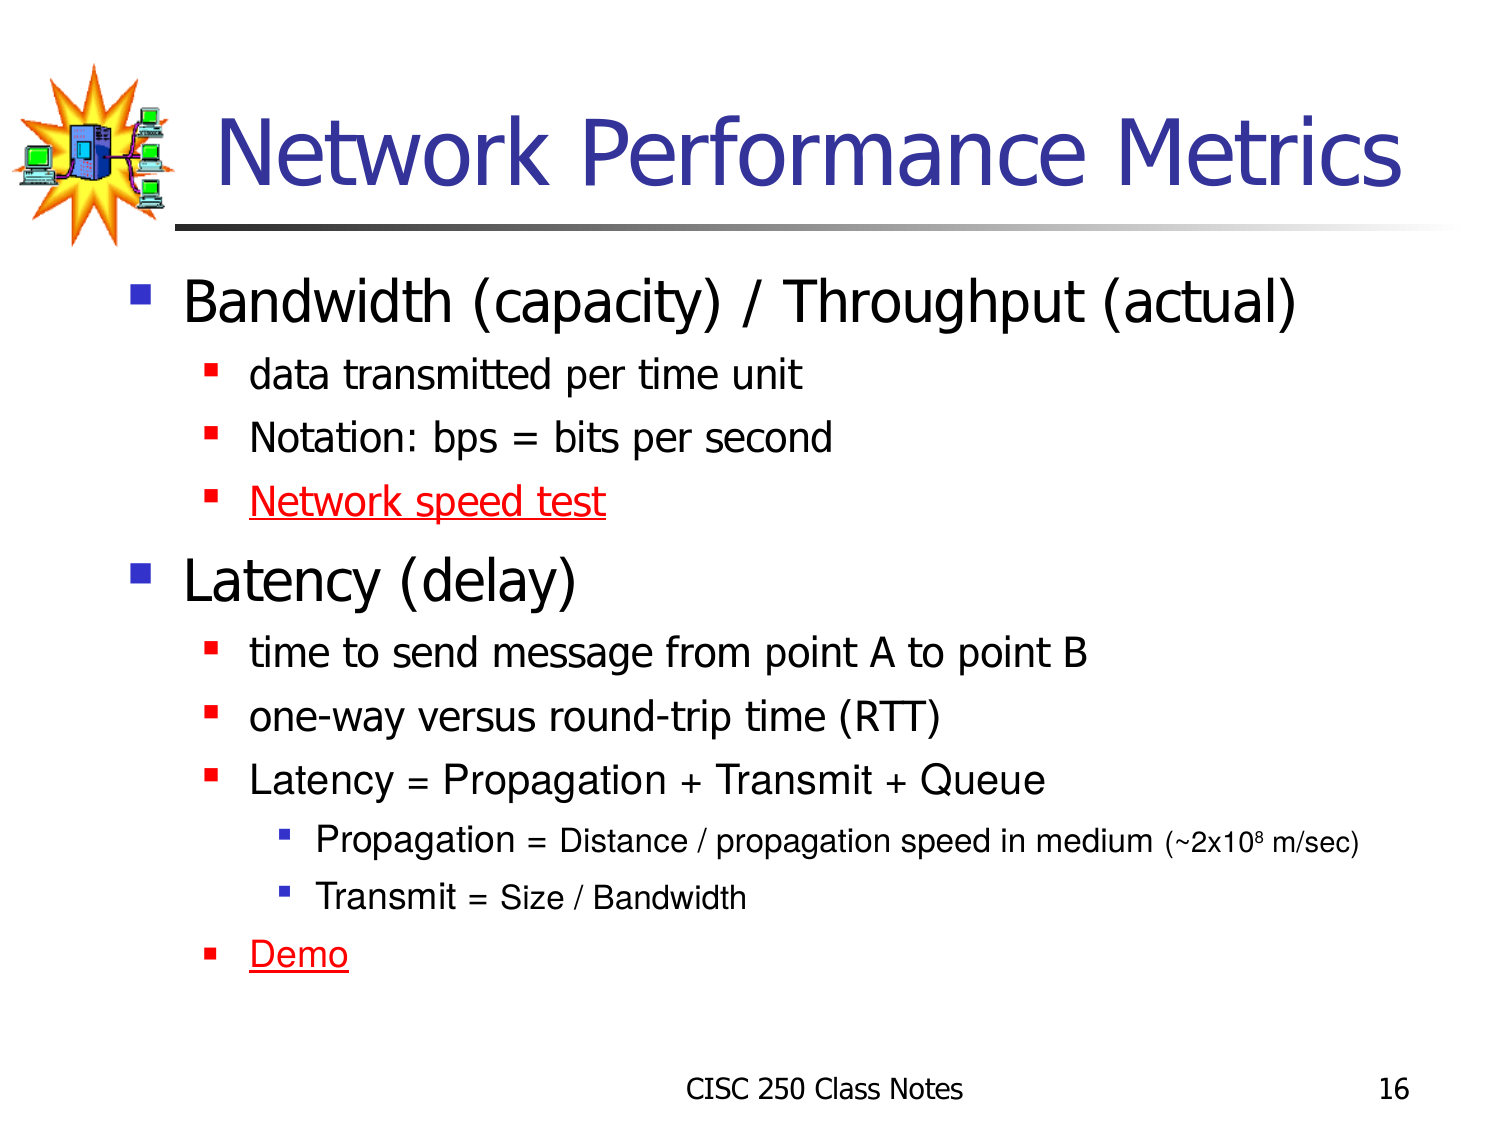

# Network Performance Metrics
Bandwidth (capacity) / Throughput (actual)
data transmitted per time unit
Notation: bps = bits per second
Network speed test
Latency (delay)
time to send message from point A to point B
one-way versus round-trip time (RTT)
Latency = Propagation + Transmit + Queue
Propagation = Distance / propagation speed in medium (~2x108 m/sec)
Transmit = Size / Bandwidth
Demo

CISC 250 Class Notes
16